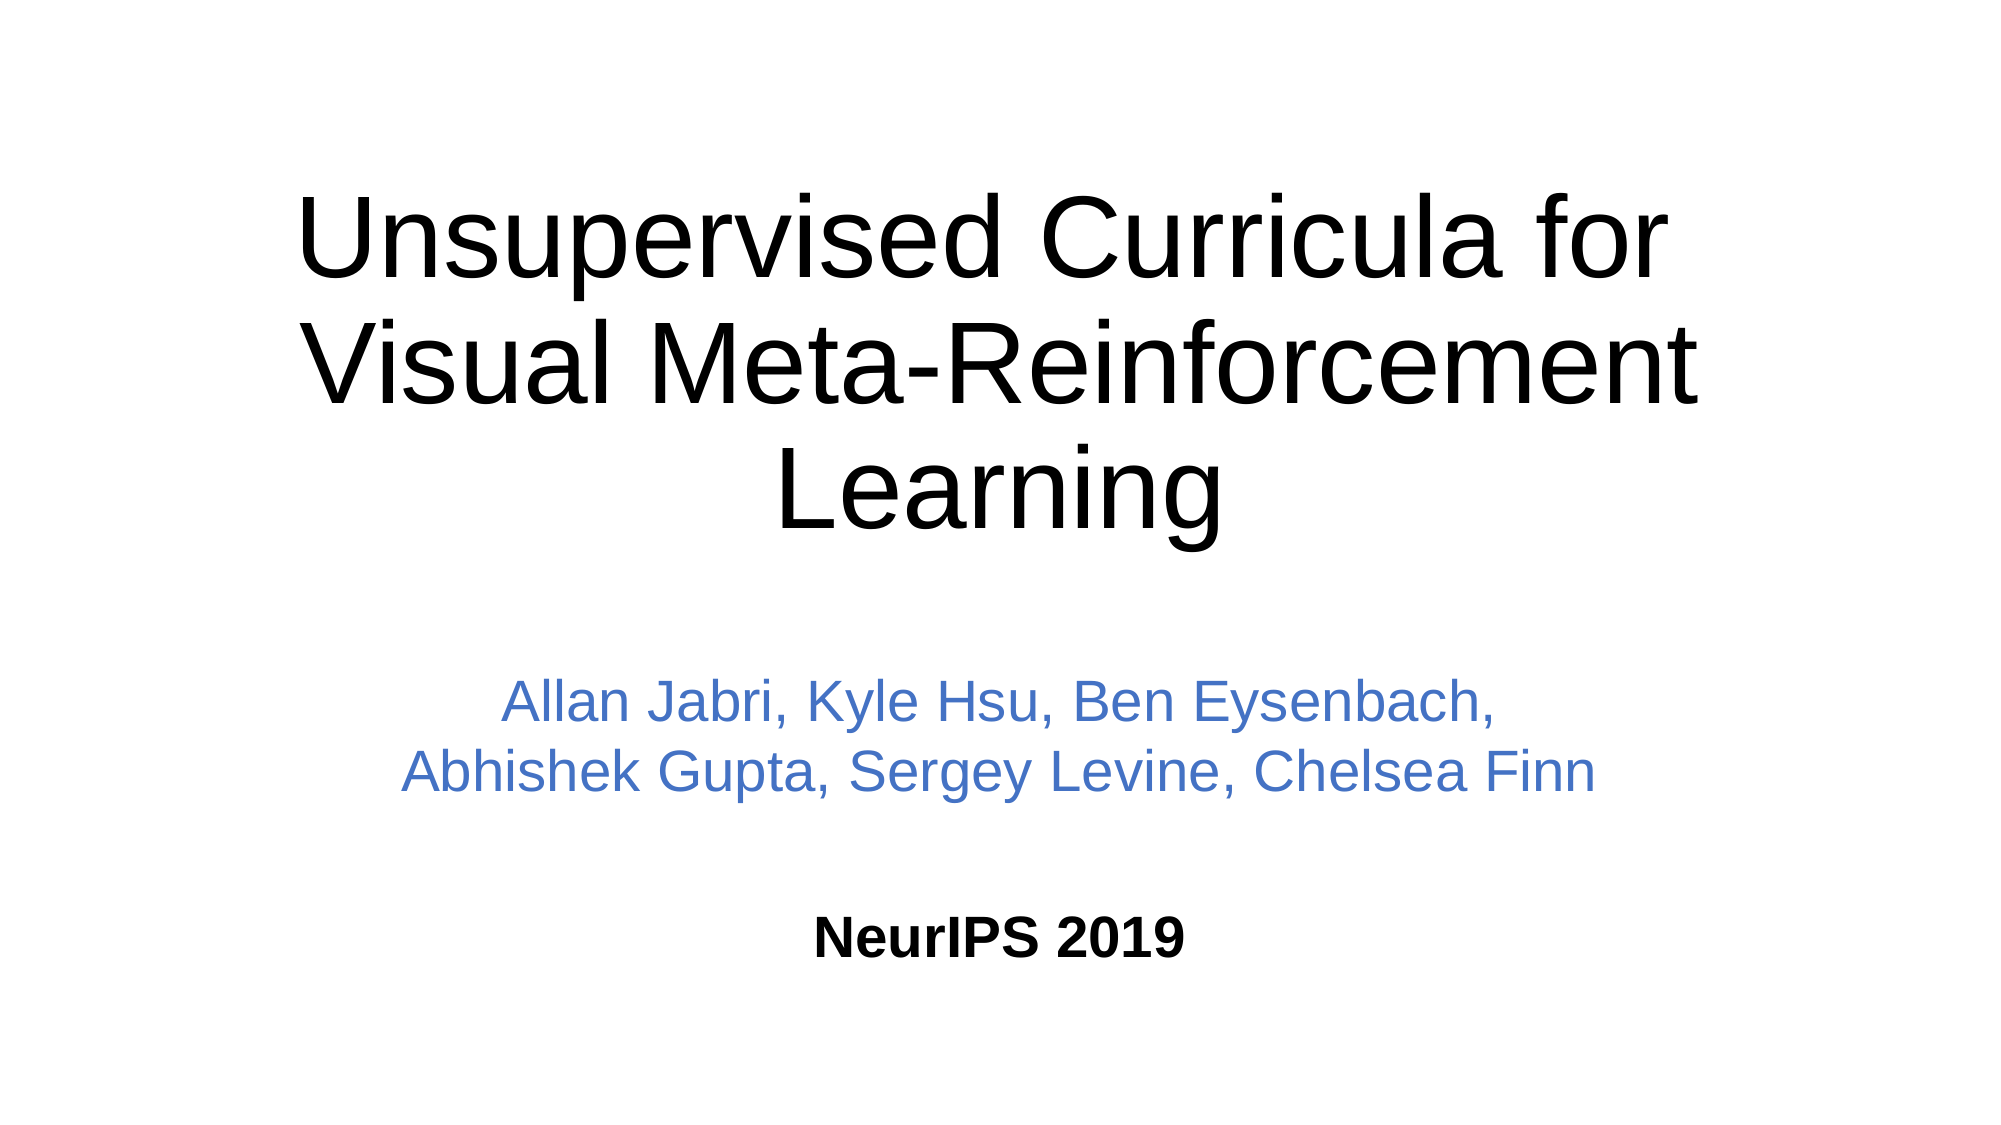

# Unsupervised Curricula for Visual Meta-Reinforcement Learning
Allan Jabri, Kyle Hsu, Ben Eysenbach,
Abhishek Gupta, Sergey Levine, Chelsea Finn

NeurIPS 2019